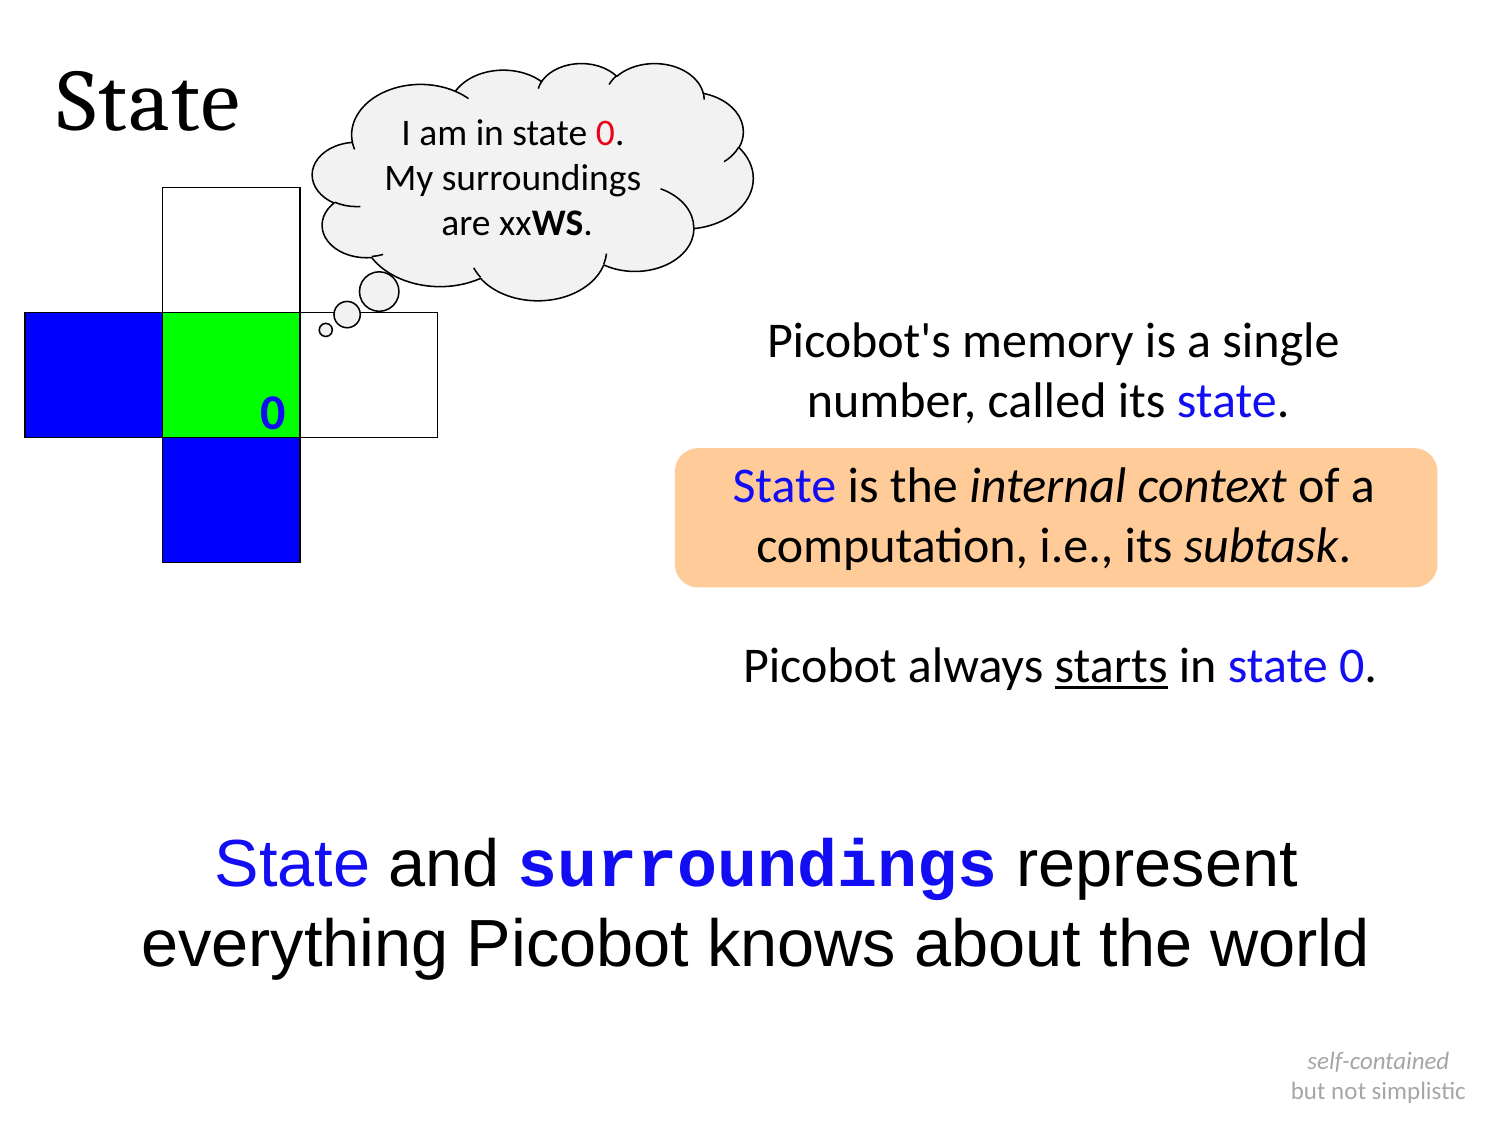

State
I am in state 0.
My surroundings
are xxWS.

Picobot's memory is a single number, called its state.
State is the internal context of a computation, i.e., its subtask.

0

Picobot always starts in state 0.
State and surroundings represent everything Picobot knows about the world
self-contained
but not simplistic